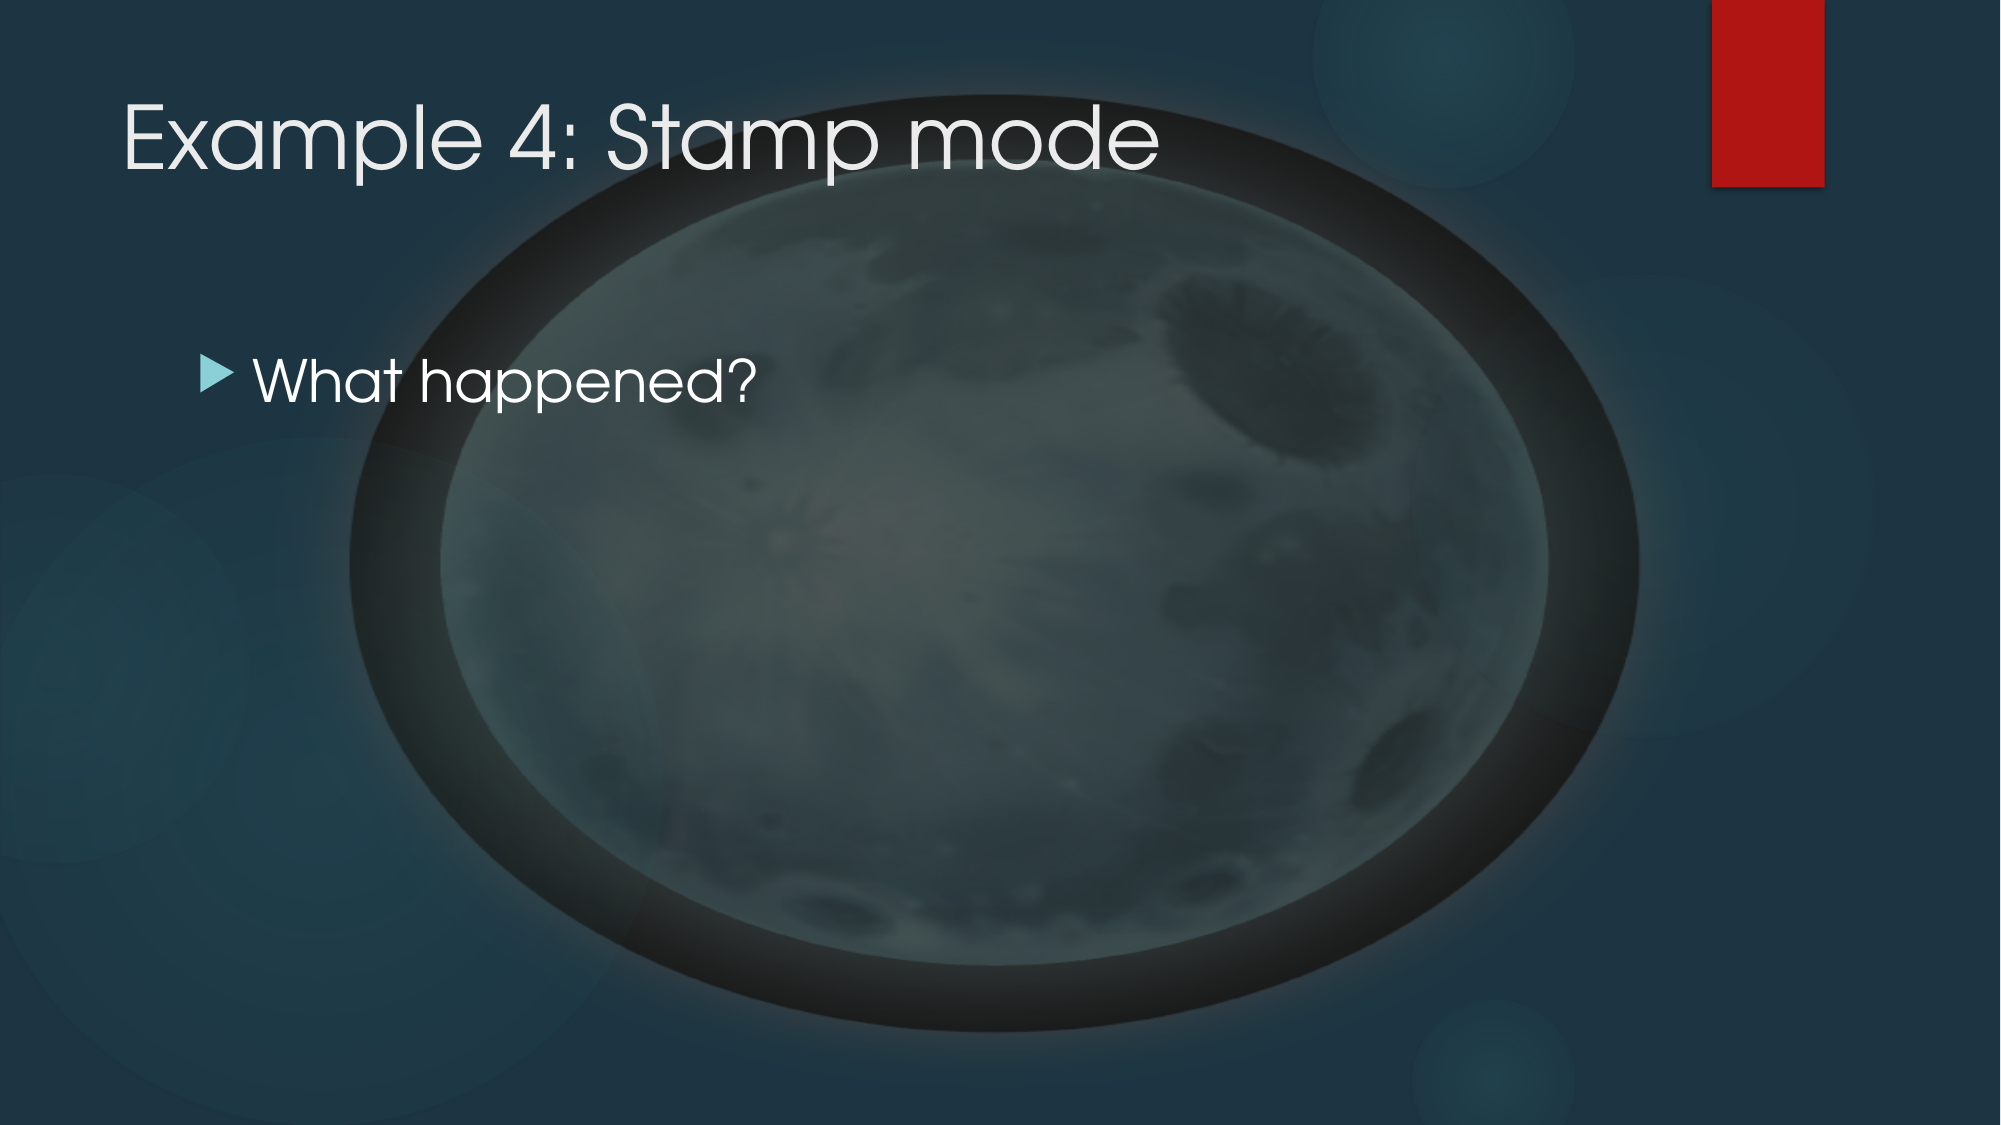

# Example 4: Stamp mode
What happened?